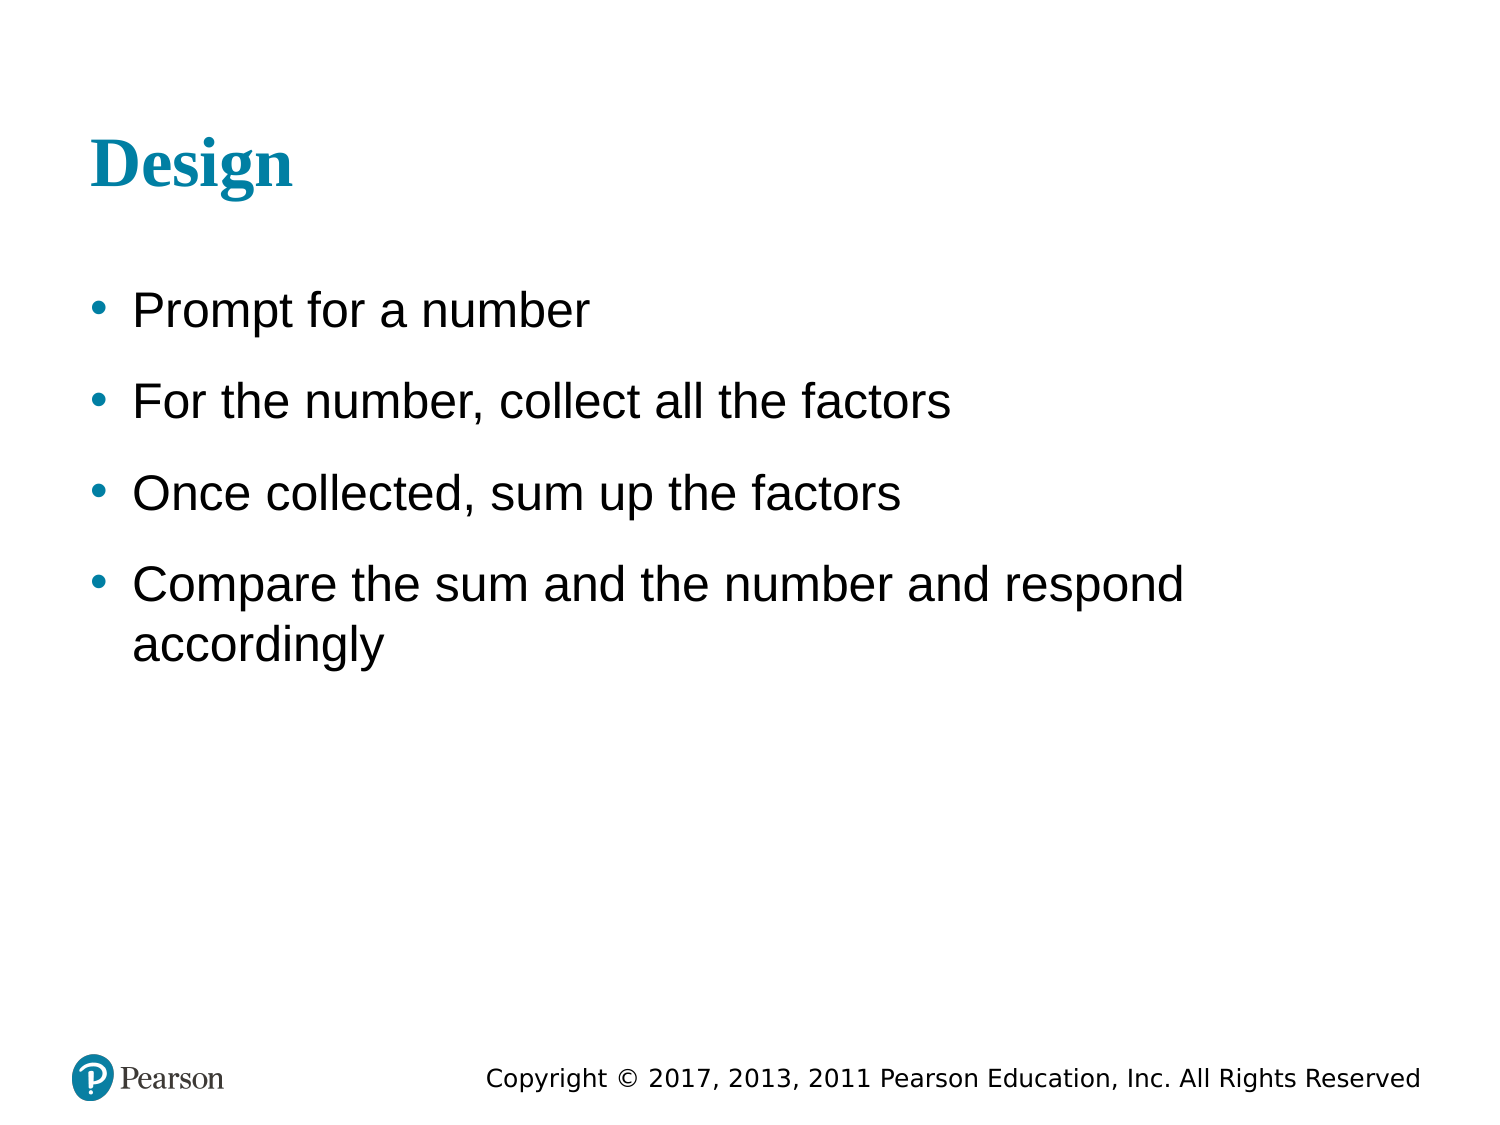

# Design
Prompt for a number
For the number, collect all the factors
Once collected, sum up the factors
Compare the sum and the number and respond accordingly